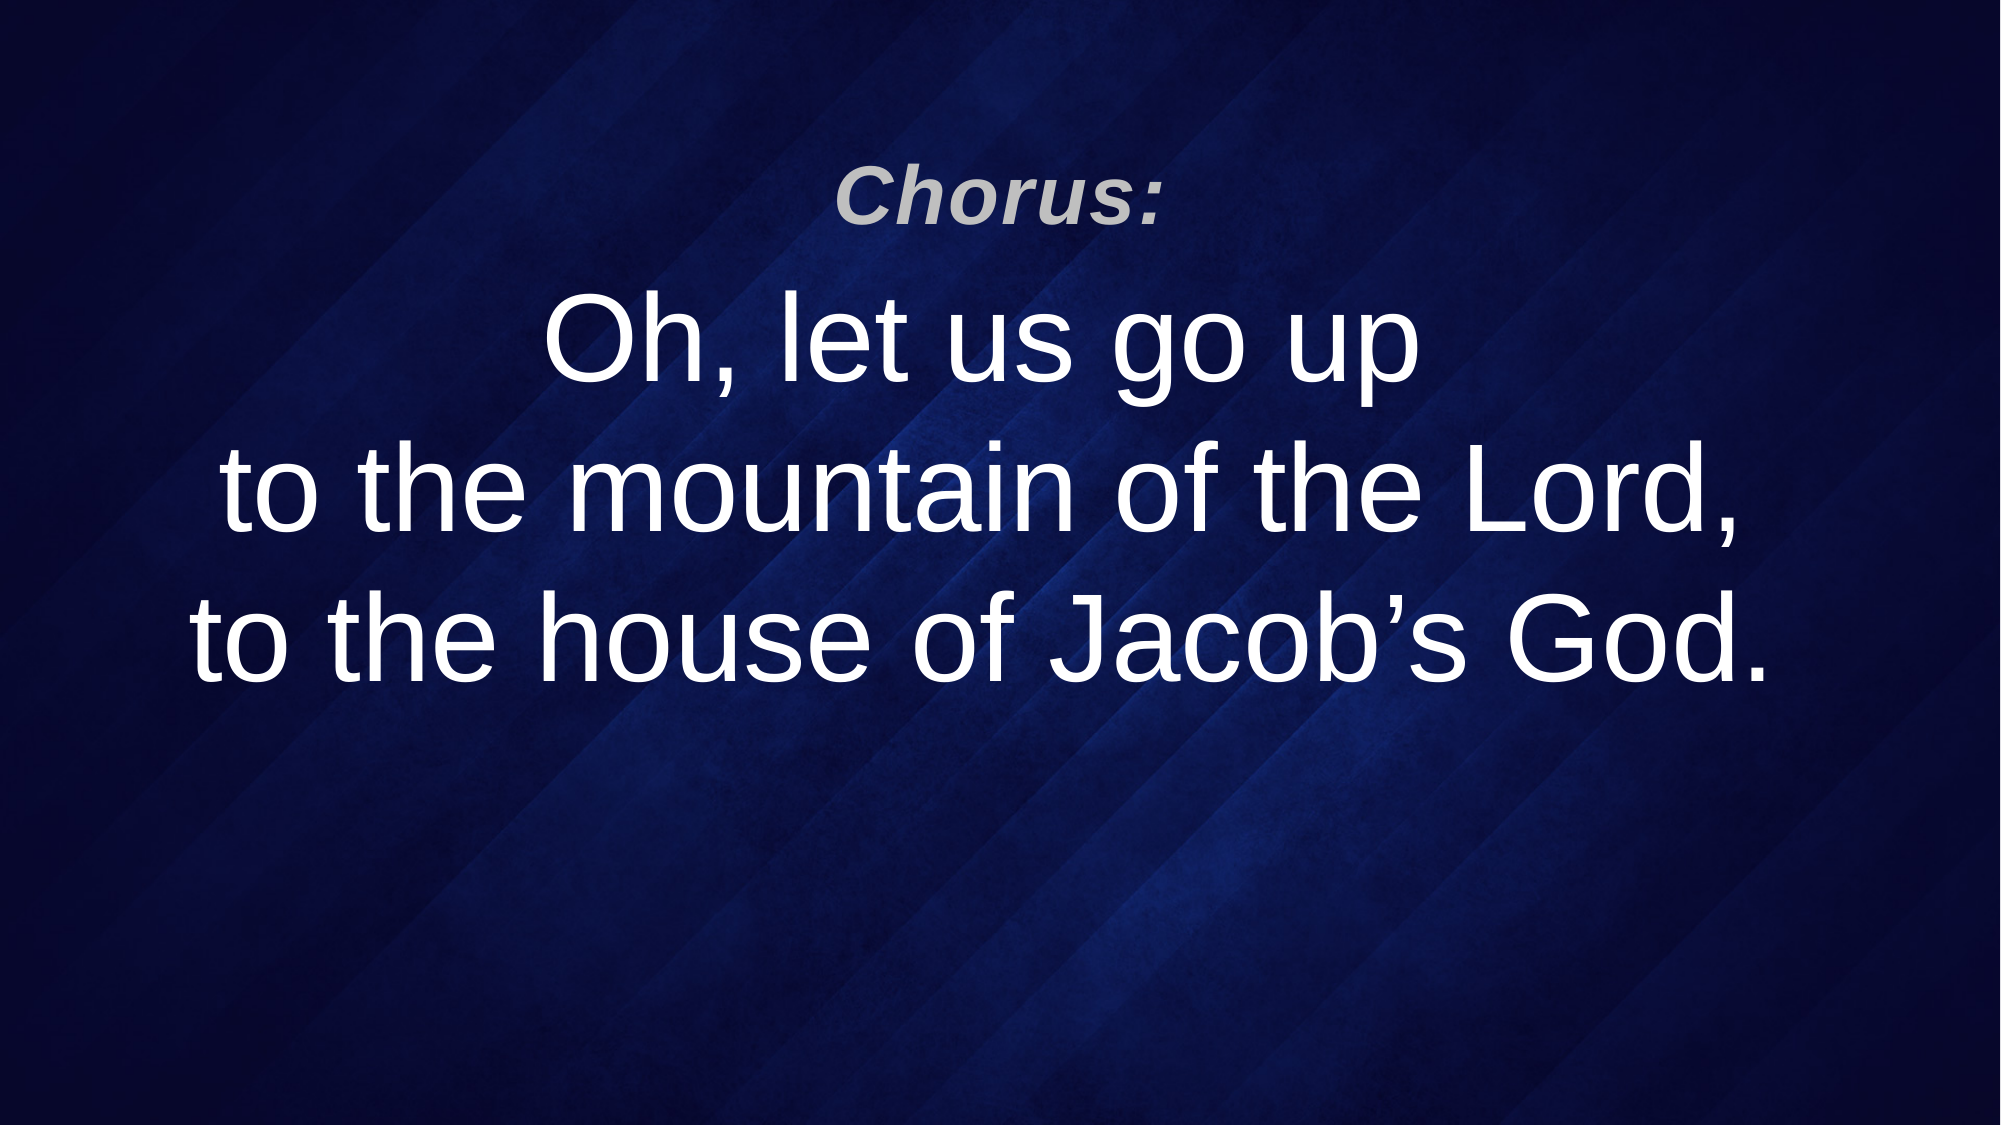

Chorus:
# Oh, let us go up to the mountain of the Lord, to the house of Jacob’s God.